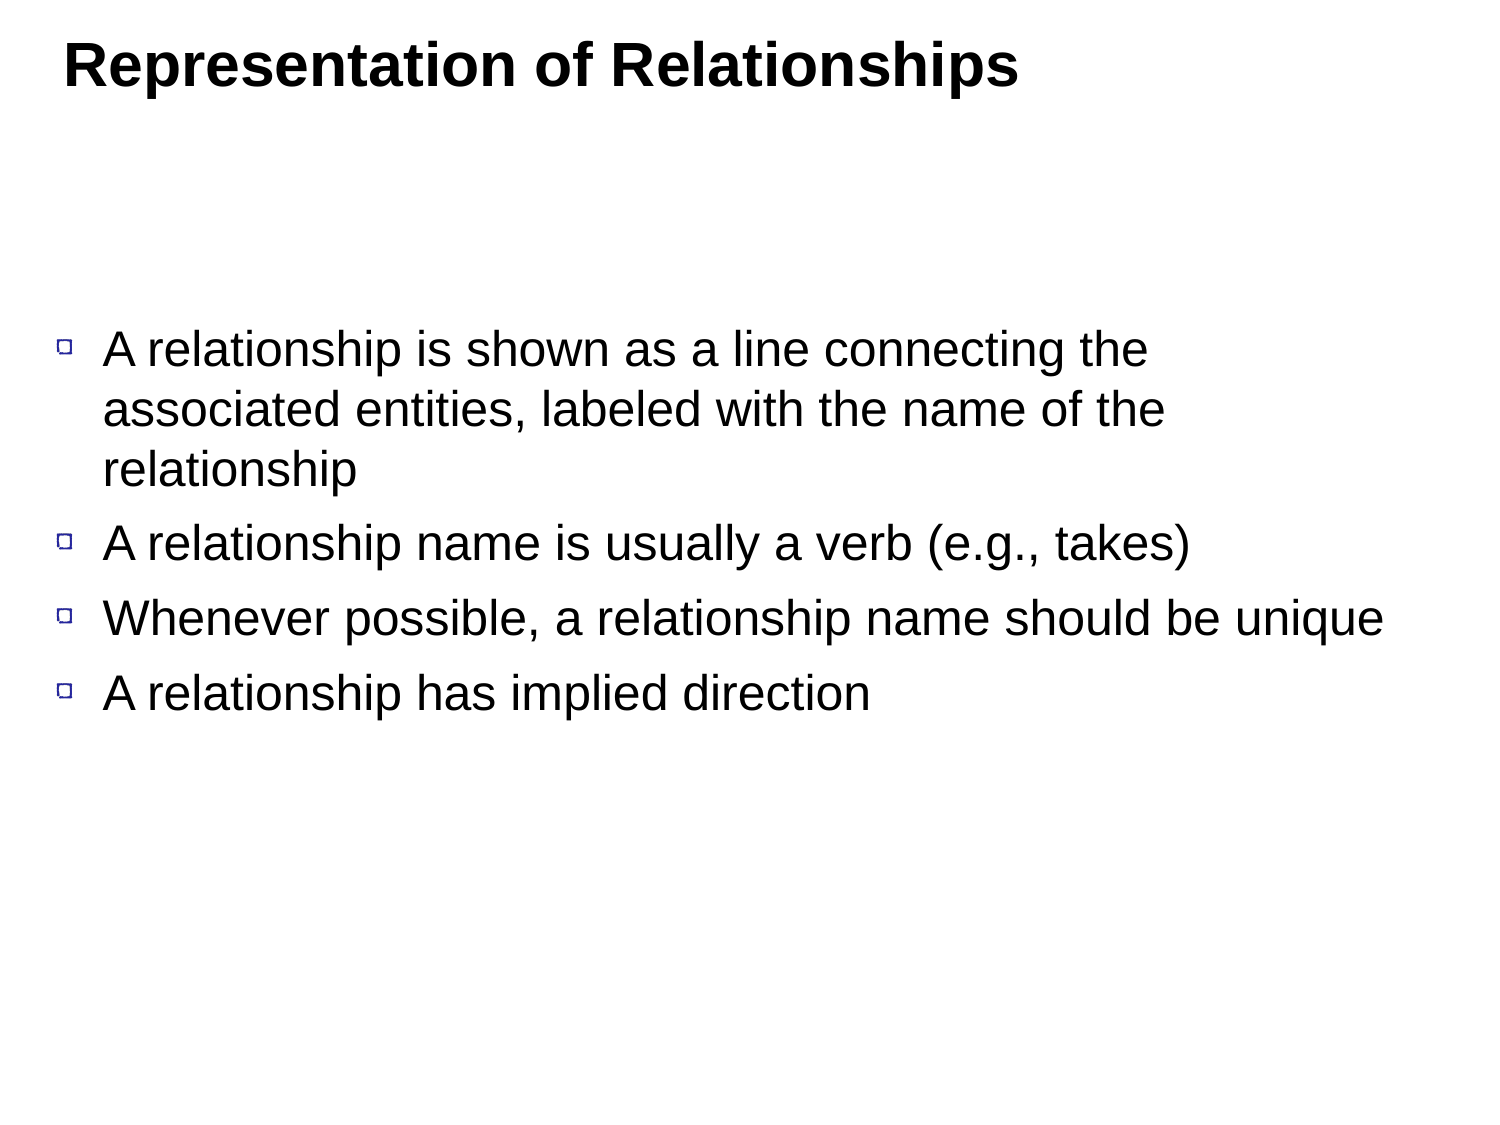

Representation of Relationships
A relationship is shown as a line connecting the associated entities, labeled with the name of the relationship
A relationship name is usually a verb (e.g., takes)
Whenever possible, a relationship name should be unique
A relationship has implied direction